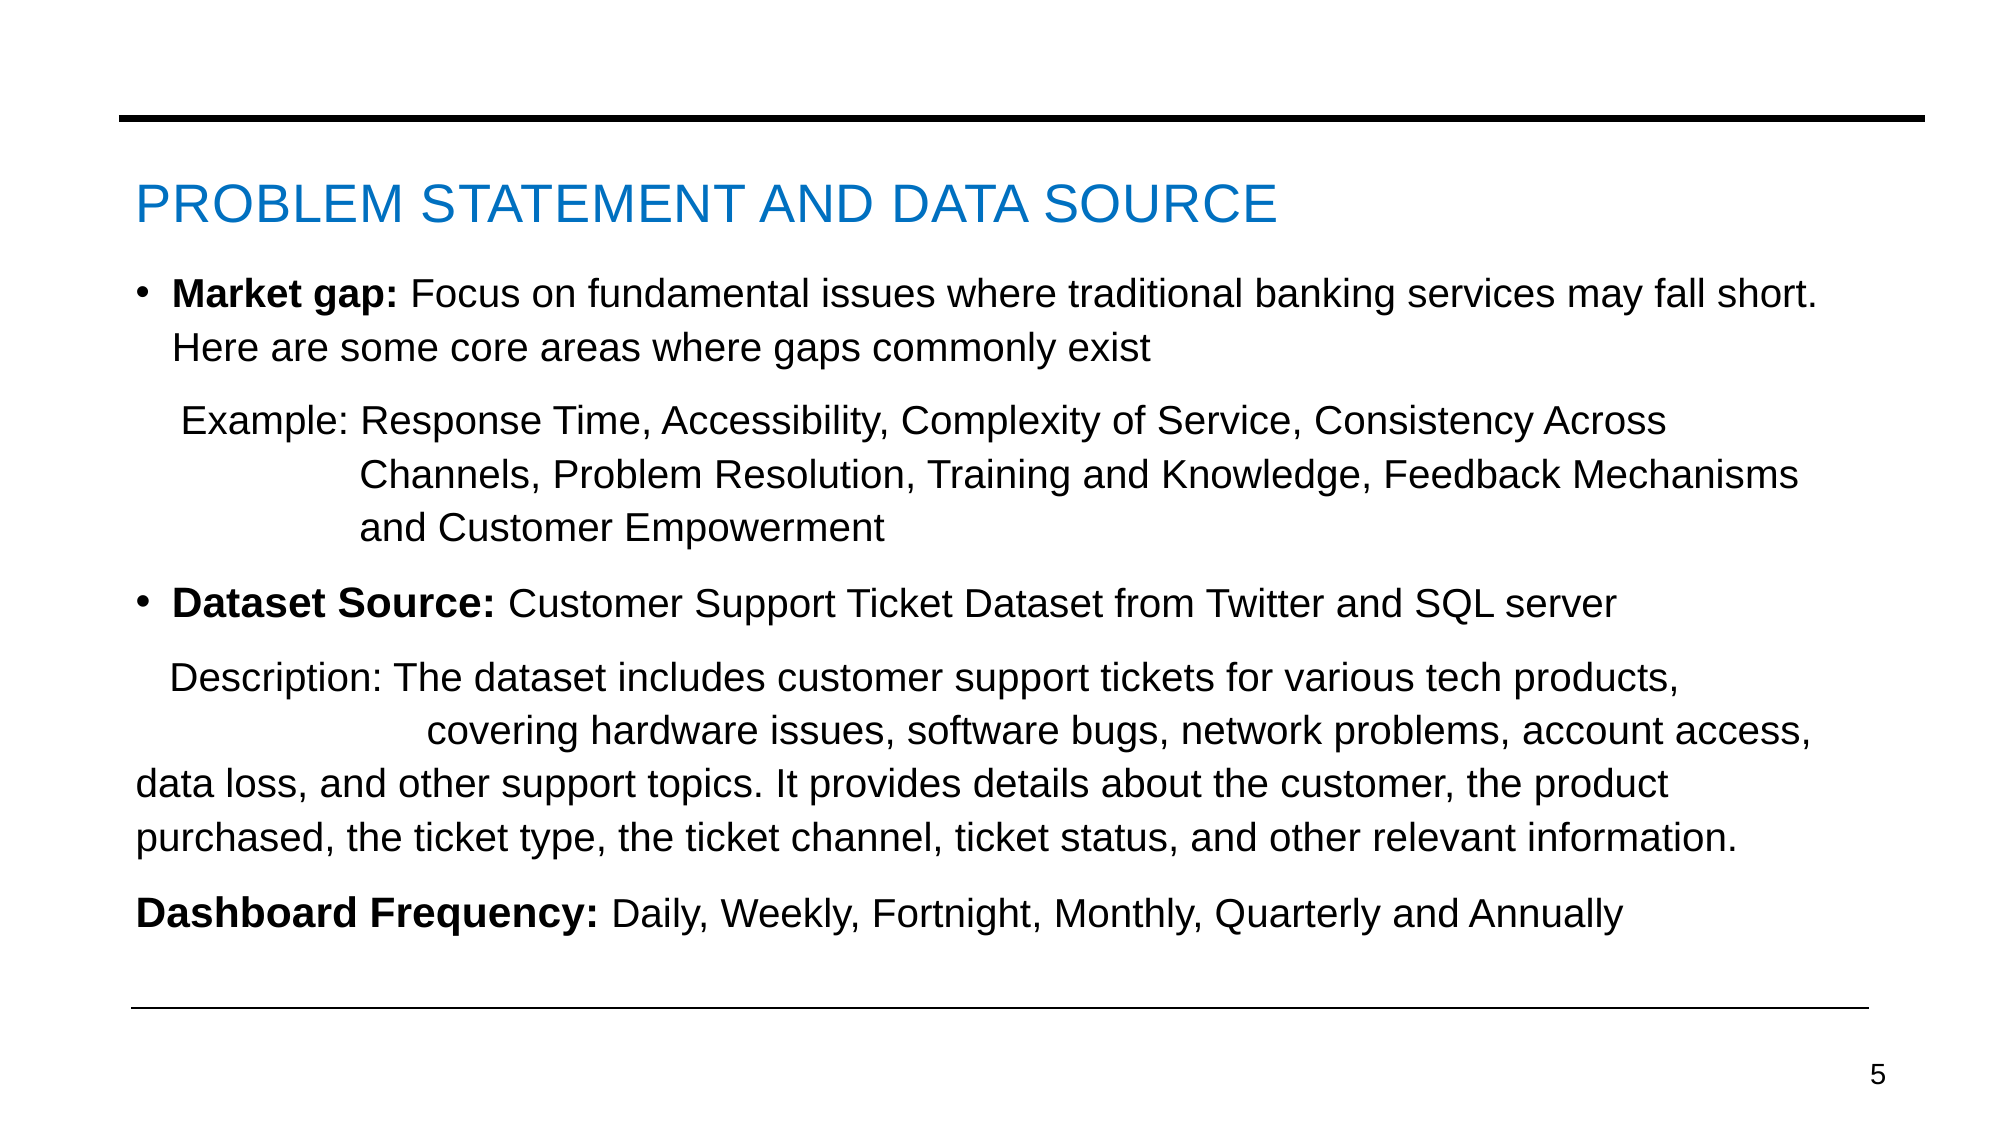

# Problem Statement and Data Source
Market gap: Focus on fundamental issues where traditional banking services may fall short. Here are some core areas where gaps commonly exist
     Example: Response Time, Accessibility, Complexity of Service, Consistency Across 	  	       Channels, Problem Resolution, Training and Knowledge, Feedback Mechanisms  	       and Customer Empowerment
Dataset Source: Customer Support Ticket Dataset from Twitter and SQL server
   Description: The dataset includes customer support tickets for various tech products,            	             covering hardware issues, software bugs, network problems, account access, data loss, and other support topics. It provides details about the customer, the product purchased, the ticket type, the ticket channel, ticket status, and other relevant information.
Dashboard Frequency: Daily, Weekly, Fortnight, Monthly, Quarterly and Annually
5